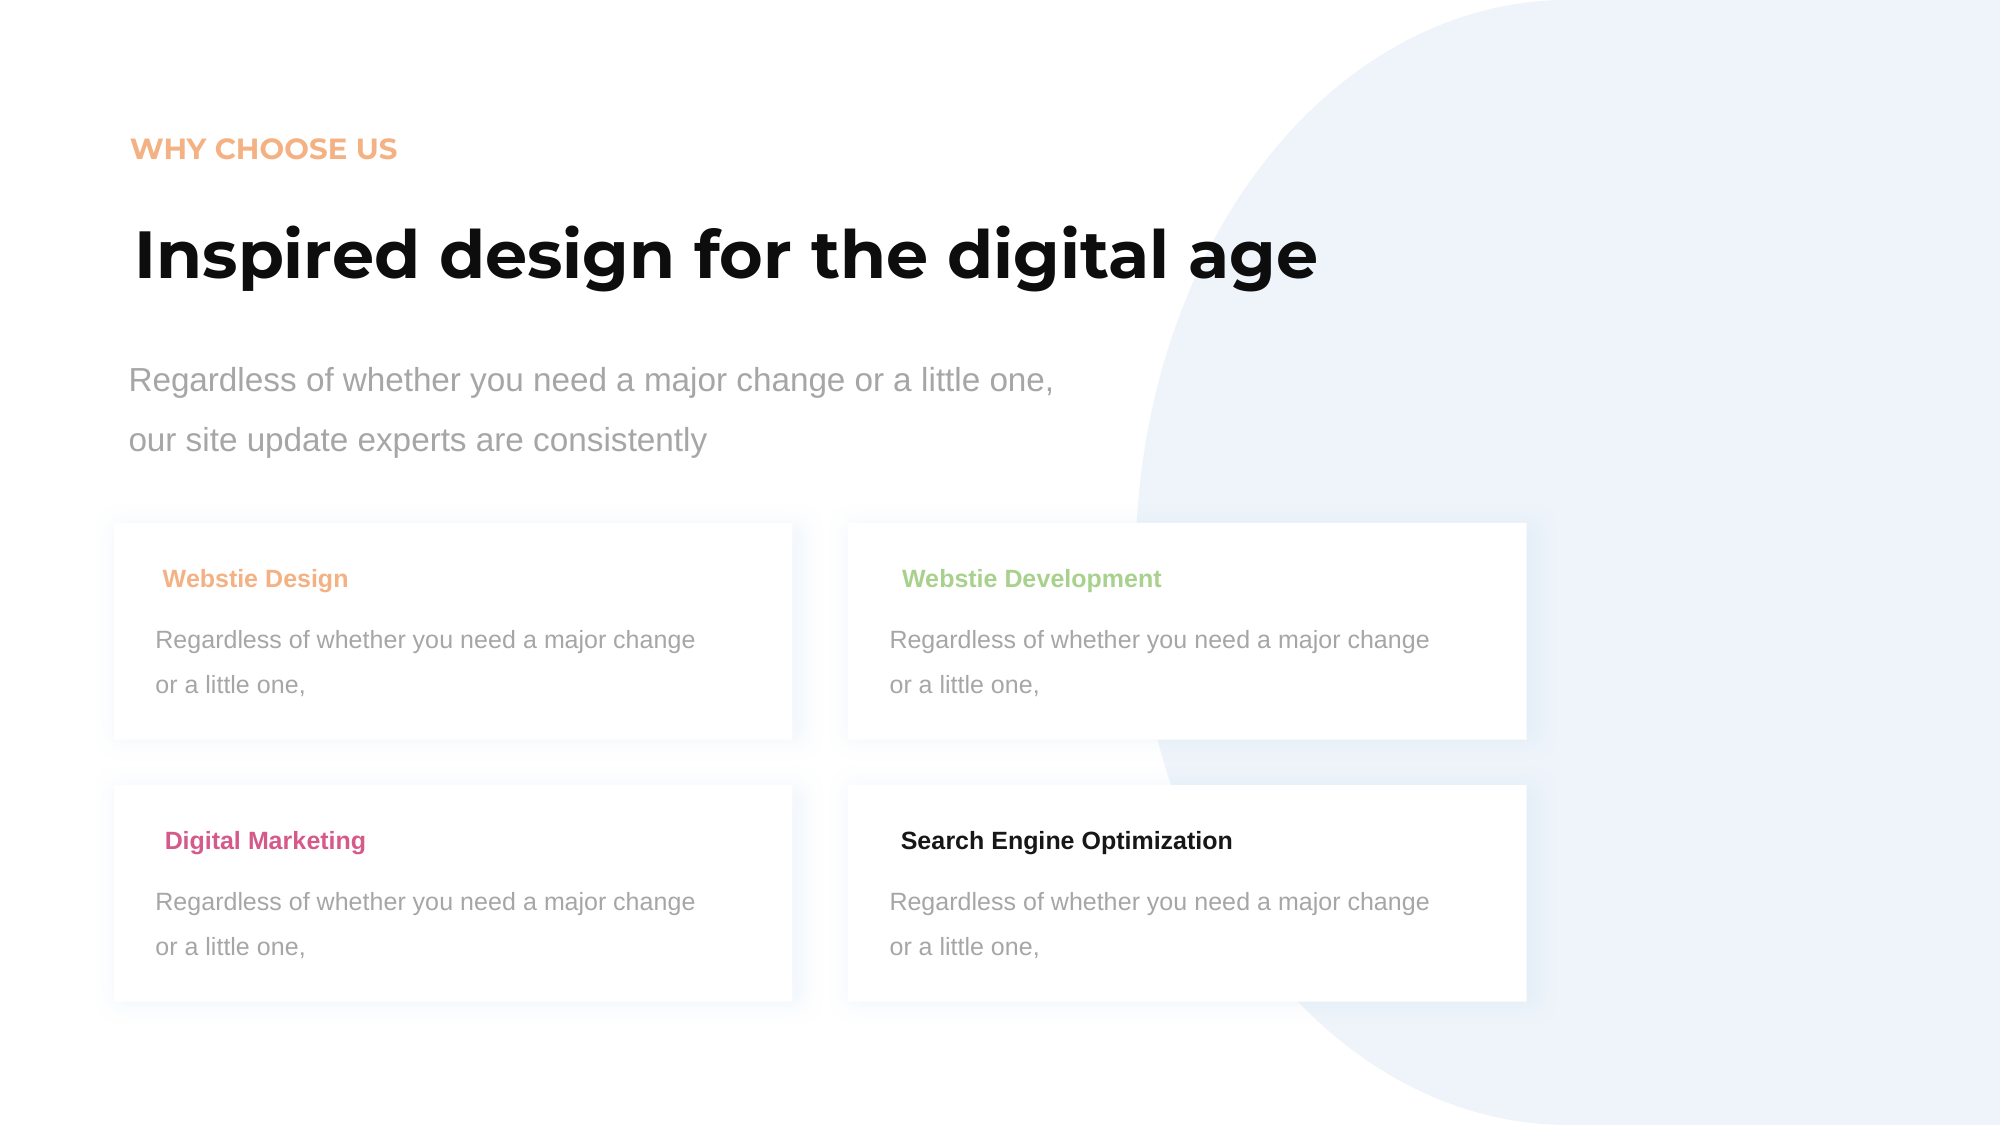

WHY CHOOSE US
Inspired design for the digital age
Regardless of whether you need a major change or a little one, our site update experts are consistently

Webstie Design
Regardless of whether you need a major change or a little one,

Webstie Development
Regardless of whether you need a major change or a little one,

Digital Marketing
Regardless of whether you need a major change or a little one,

Search Engine Optimization
Regardless of whether you need a major change or a little one,